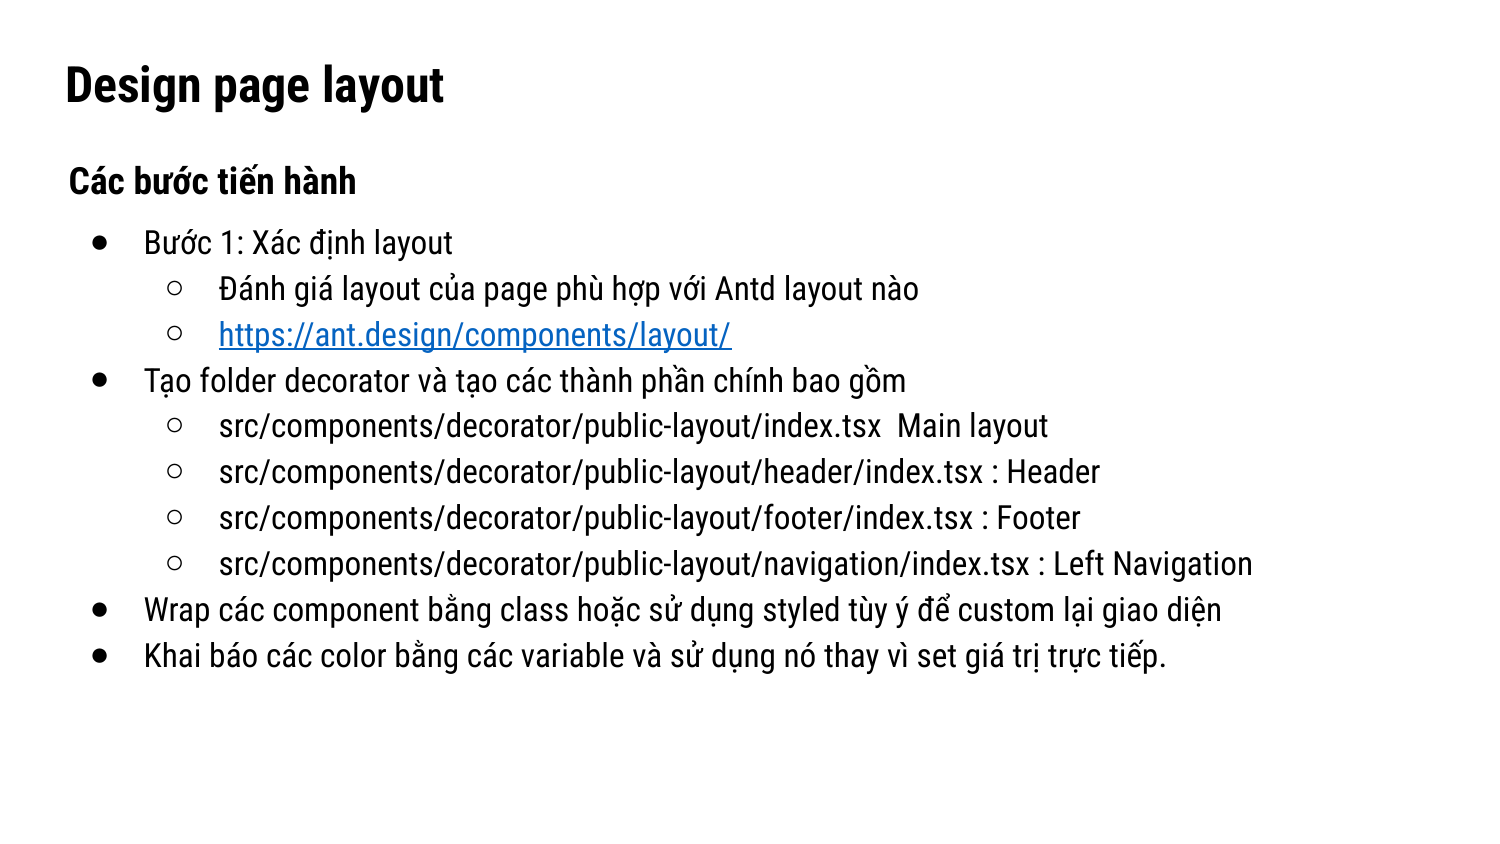

# Design page layout
Các bước tiến hành
Bước 1: Xác định layout
Đánh giá layout của page phù hợp với Antd layout nào
https://ant.design/components/layout/
Tạo folder decorator và tạo các thành phần chính bao gồm
src/components/decorator/public-layout/index.tsx  Main layout
src/components/decorator/public-layout/header/index.tsx : Header
src/components/decorator/public-layout/footer/index.tsx : Footer
src/components/decorator/public-layout/navigation/index.tsx : Left Navigation
Wrap các component bằng class hoặc sử dụng styled tùy ý để custom lại giao diện
Khai báo các color bằng các variable và sử dụng nó thay vì set giá trị trực tiếp.